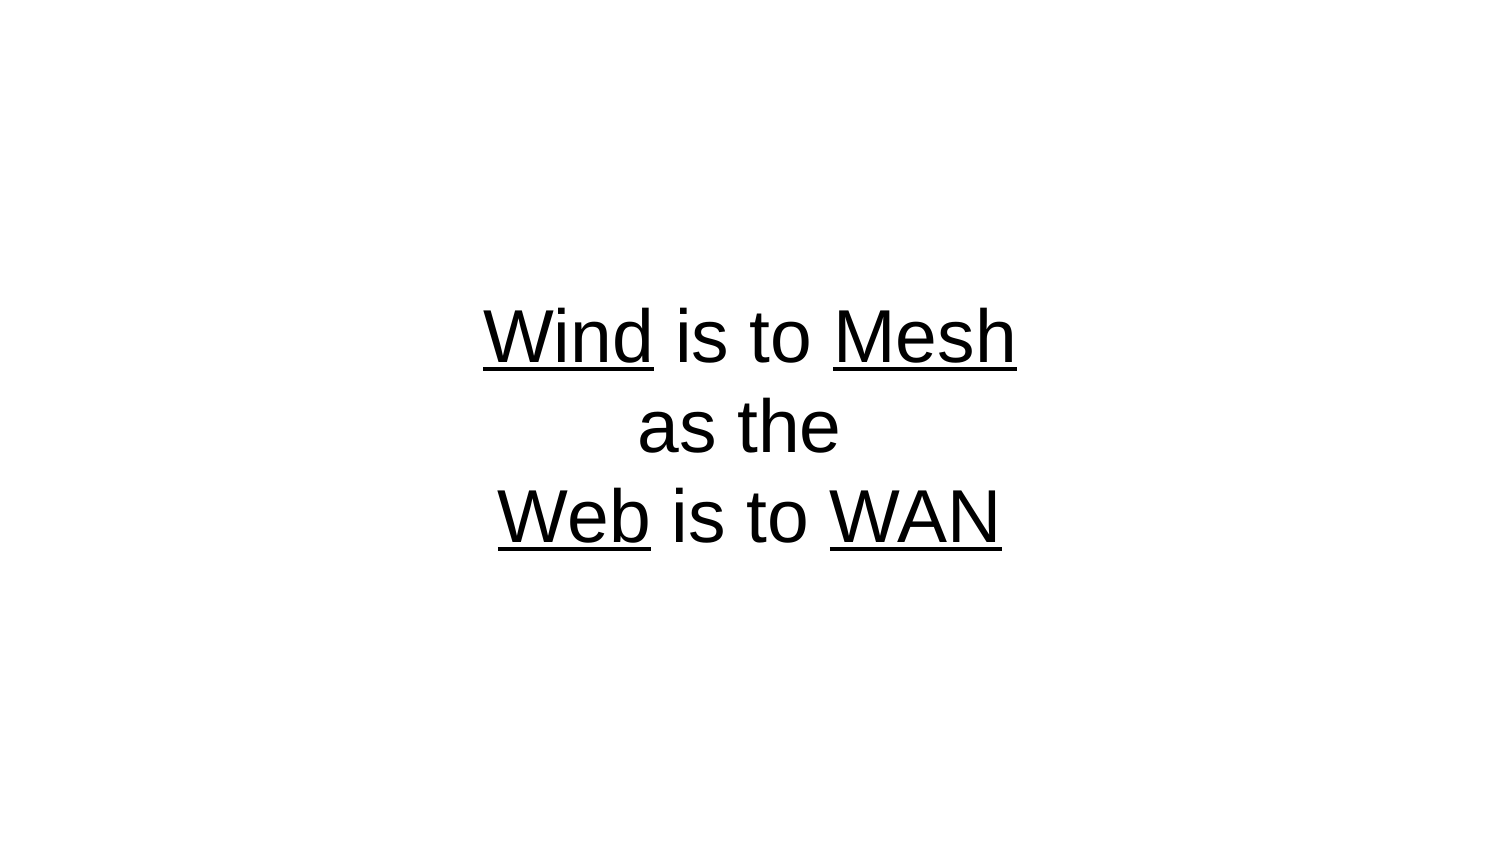

# Wind is to Mesh
as the
Web is to WAN